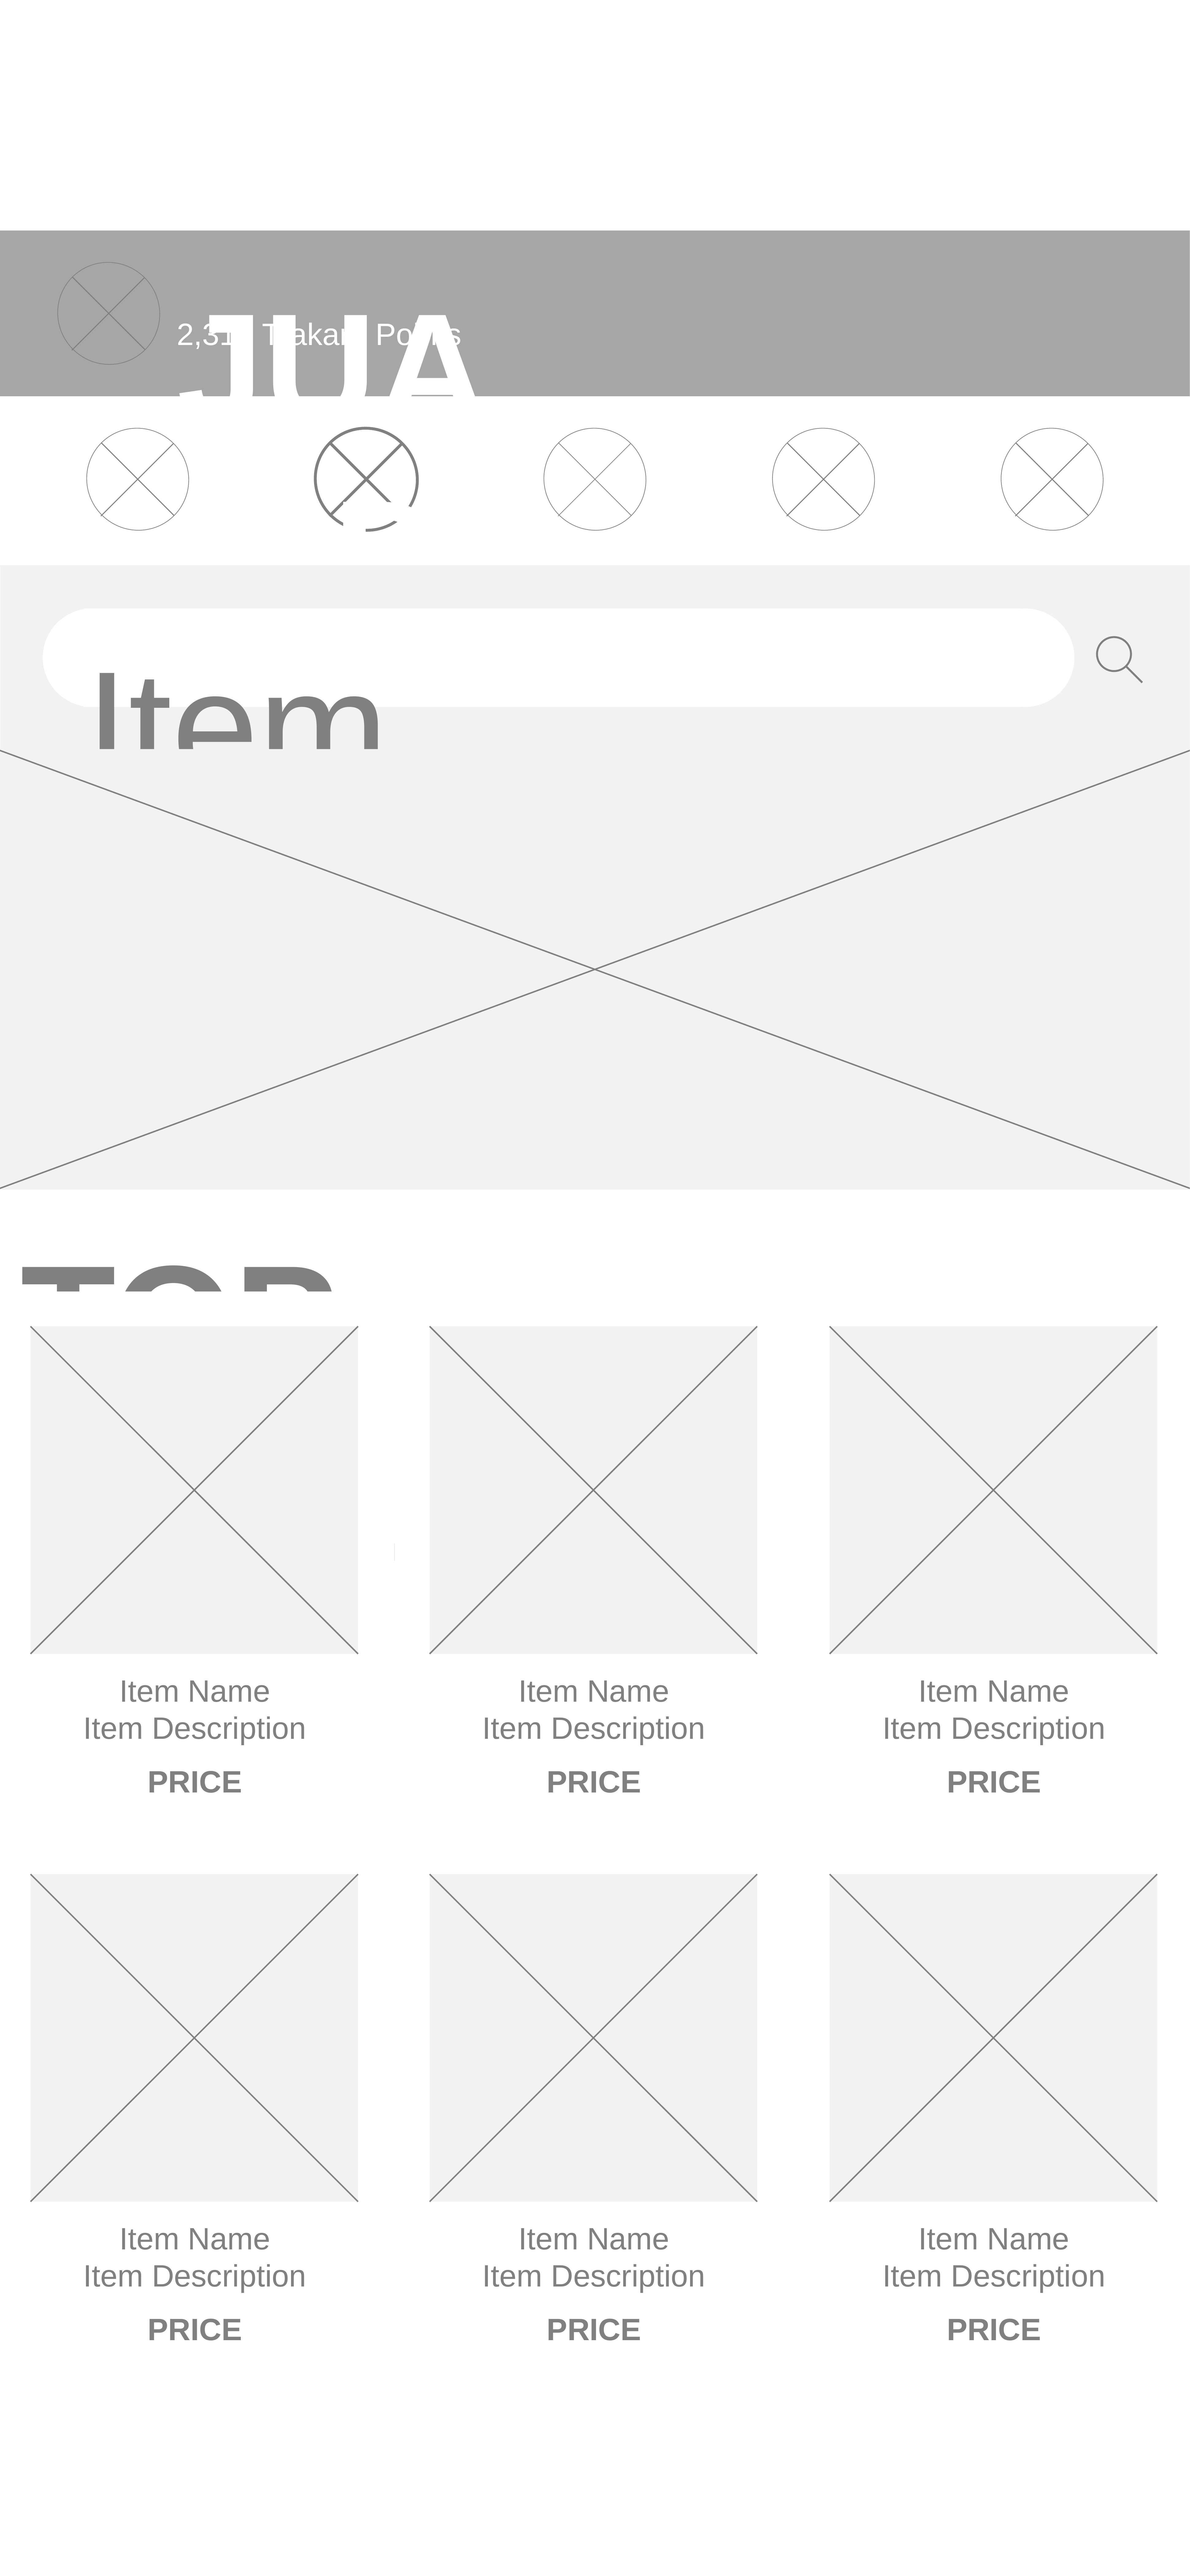

JUAN DE LA CRUZ
2,312 Trakaro Points

Item Search

TOP SELLERS

Item Name
Item Description
Item Name
Item Description
Item Name
Item Description
PRICE
PRICE
PRICE

Item Name
Item Description
Item Name
Item Description
Item Name
Item Description
PRICE
PRICE
PRICE